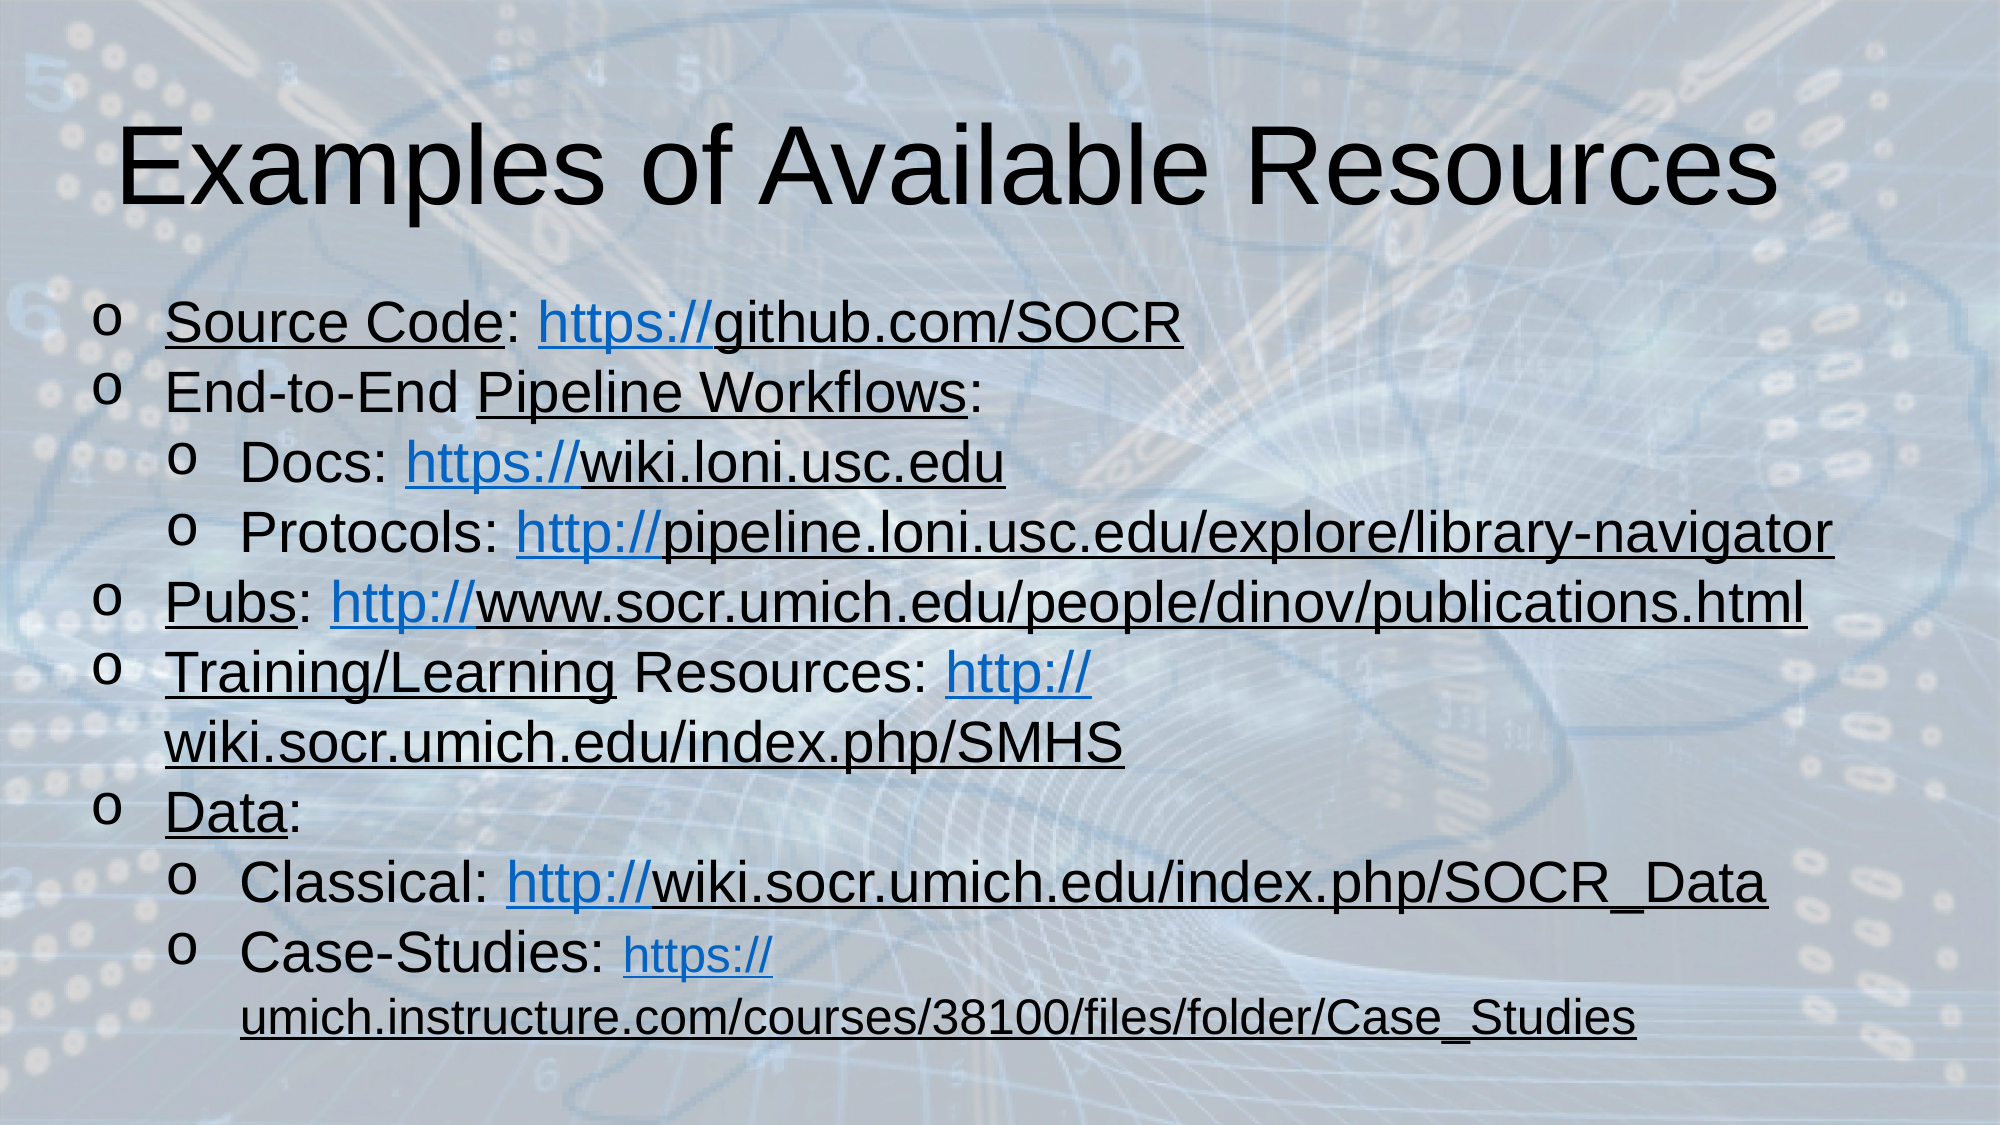

# Examples of Available Resources
Source Code: https://github.com/SOCR
End-to-End Pipeline Workflows:
Docs: https://wiki.loni.usc.edu
Protocols: http://pipeline.loni.usc.edu/explore/library-navigator
Pubs: http://www.socr.umich.edu/people/dinov/publications.html
Training/Learning Resources: http://wiki.socr.umich.edu/index.php/SMHS
Data:
Classical: http://wiki.socr.umich.edu/index.php/SOCR_Data
Case-Studies: https://umich.instructure.com/courses/38100/files/folder/Case_Studies